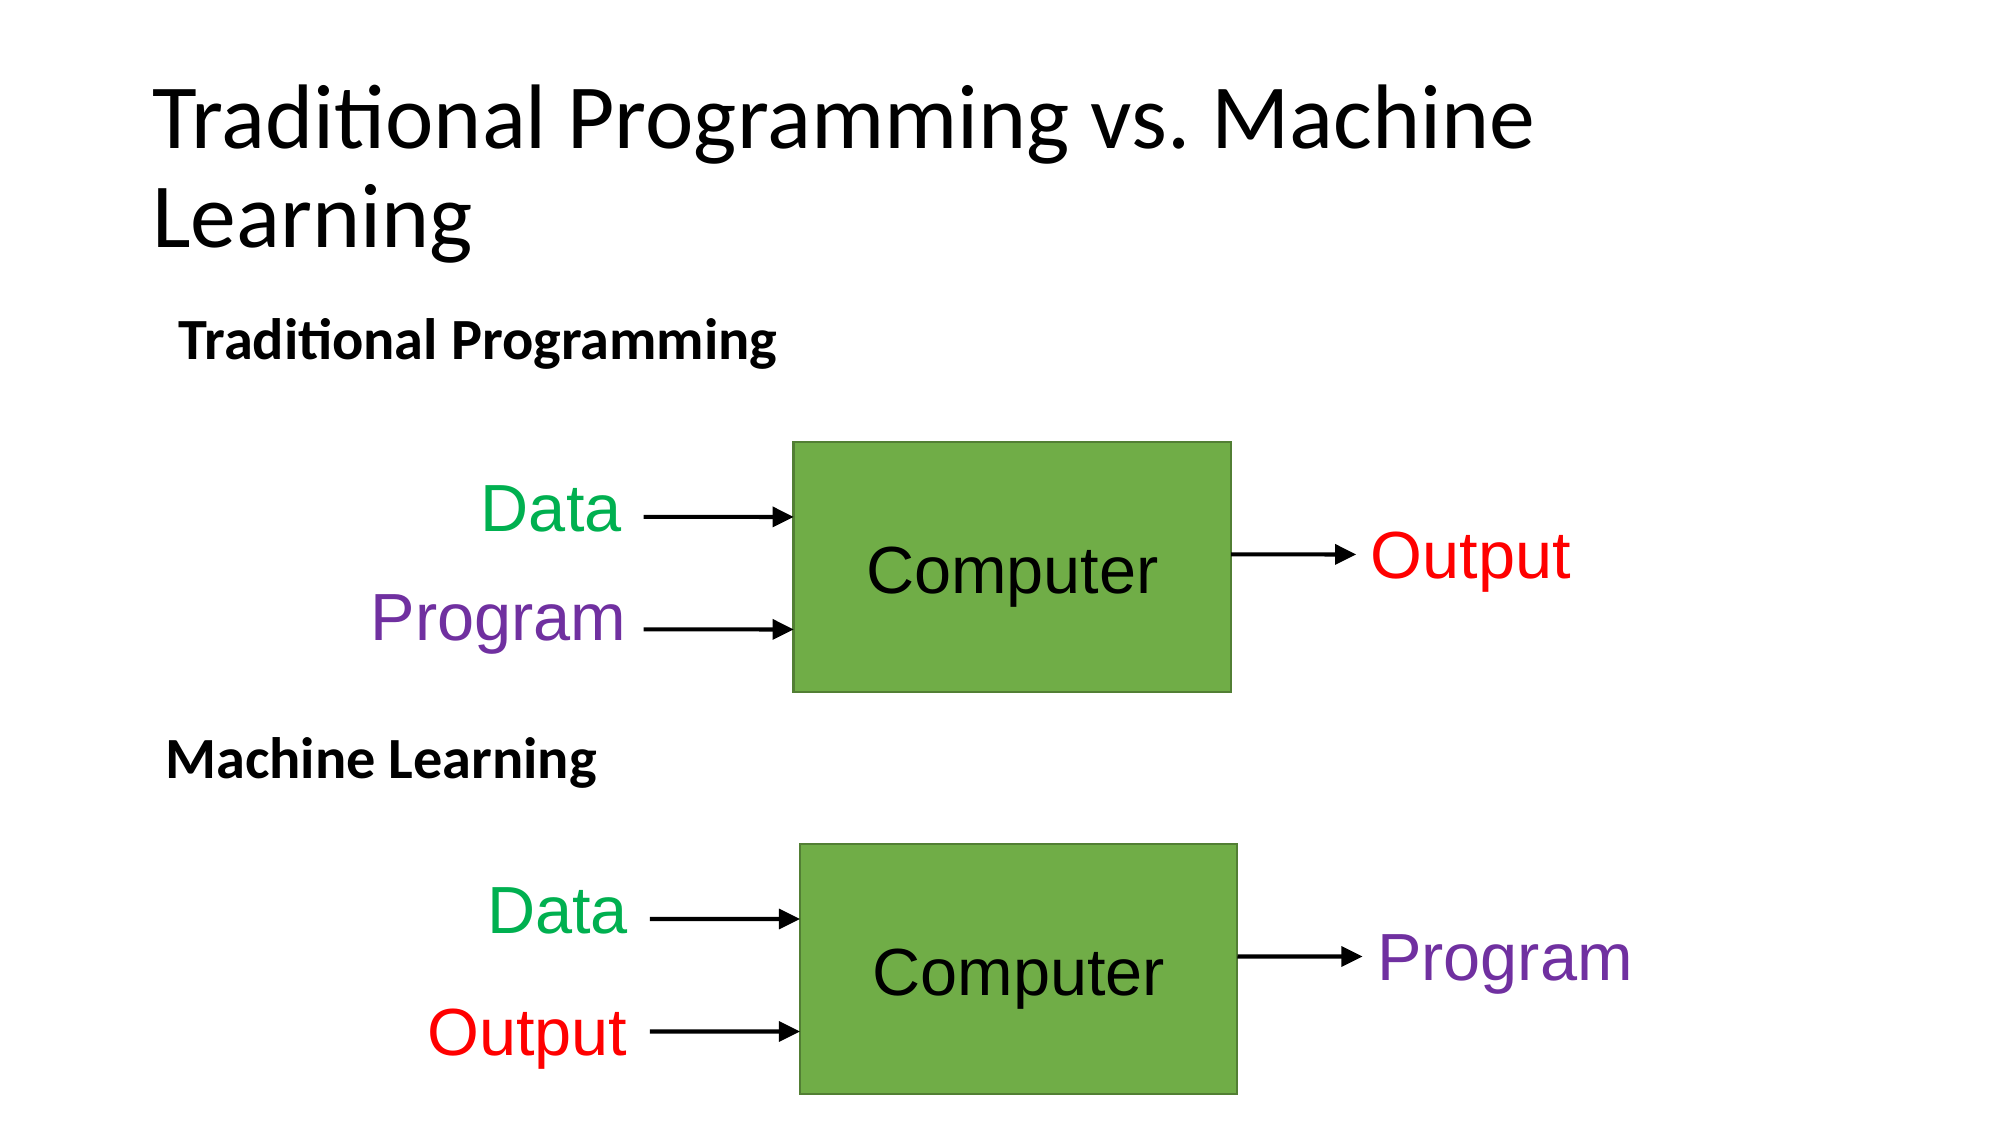

# Traditional Programming vs. Machine Learning
  Traditional Programming

 Machine Learning
Computer
Data
Output

Program

Computer
Data
Program

Output

11